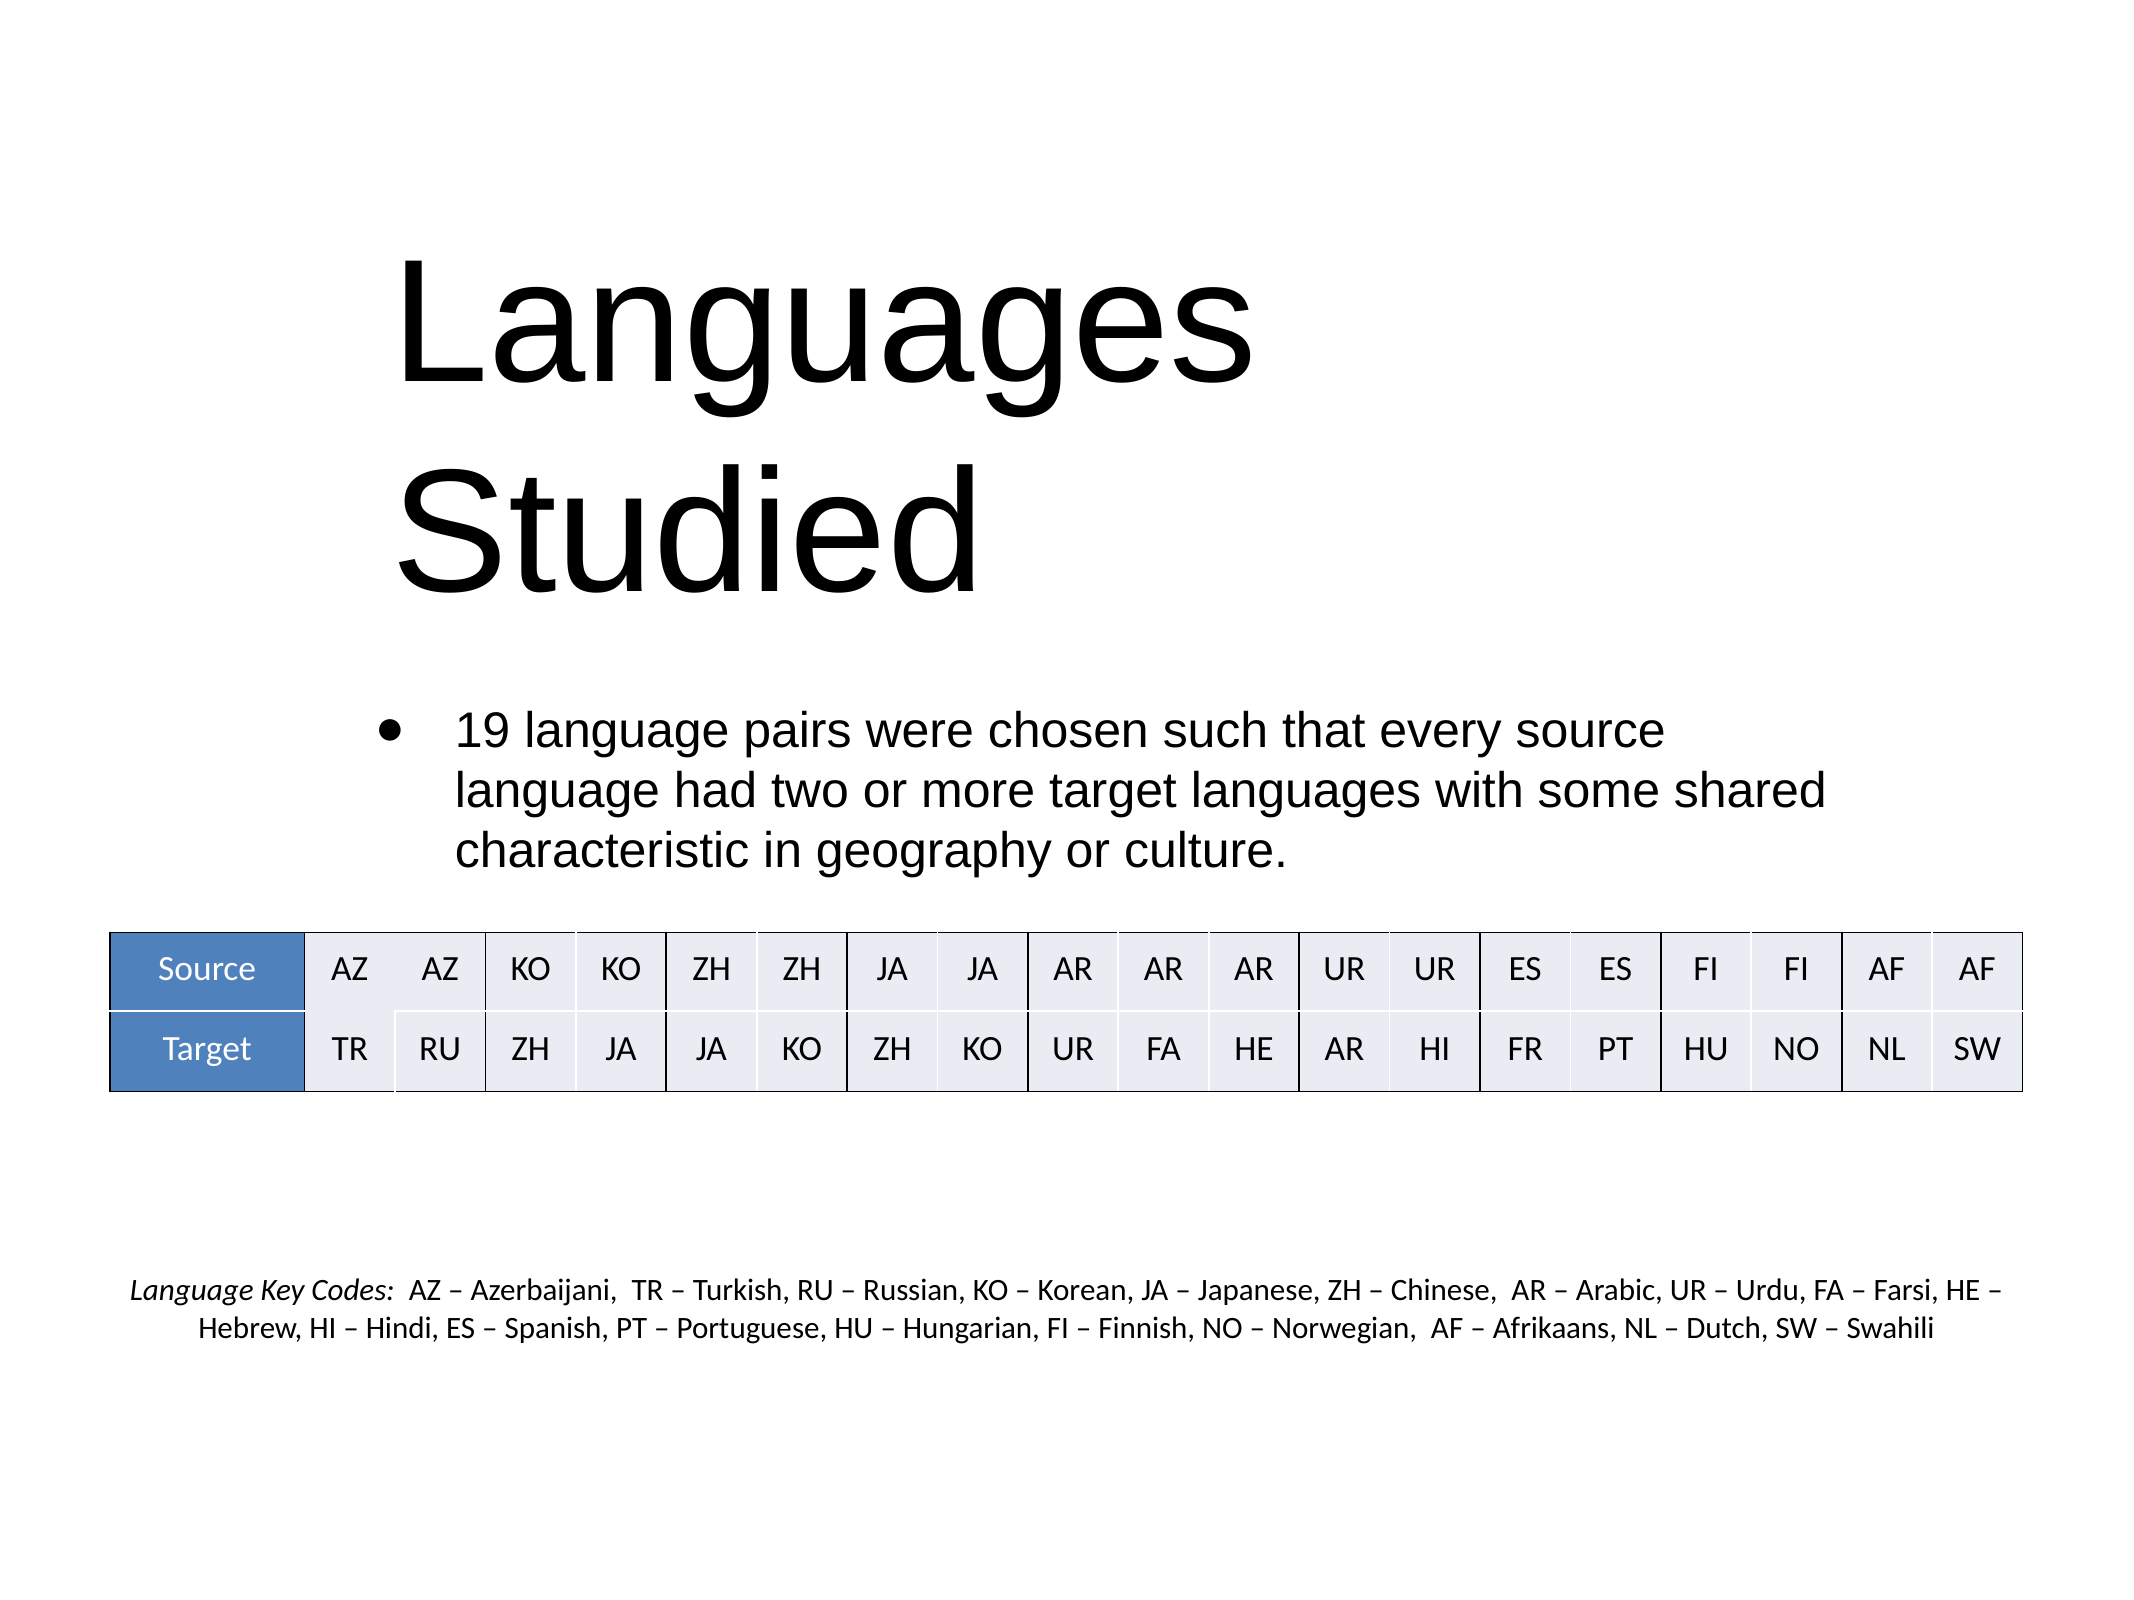

# Languages Studied
19 language pairs were chosen such that every source language had two or more target languages with some shared characteristic in geography or culture.
| Source | AZ | AZ | KO | KO | ZH | ZH | JA | JA | AR | AR | AR | UR | UR | ES | ES | FI | FI | AF | AF |
| --- | --- | --- | --- | --- | --- | --- | --- | --- | --- | --- | --- | --- | --- | --- | --- | --- | --- | --- | --- |
| Target | TR | RU | ZH | JA | JA | KO | ZH | KO | UR | FA | HE | AR | HI | FR | PT | HU | NO | NL | SW |
Language Key Codes:  AZ – Azerbaijani,  TR – Turkish, RU – Russian, KO – Korean, JA – Japanese, ZH – Chinese,  AR – Arabic, UR – Urdu, FA – Farsi, HE – Hebrew, HI – Hindi, ES – Spanish, PT – Portuguese, HU – Hungarian, FI – Finnish, NO – Norwegian,  AF – Afrikaans, NL – Dutch, SW – Swahili